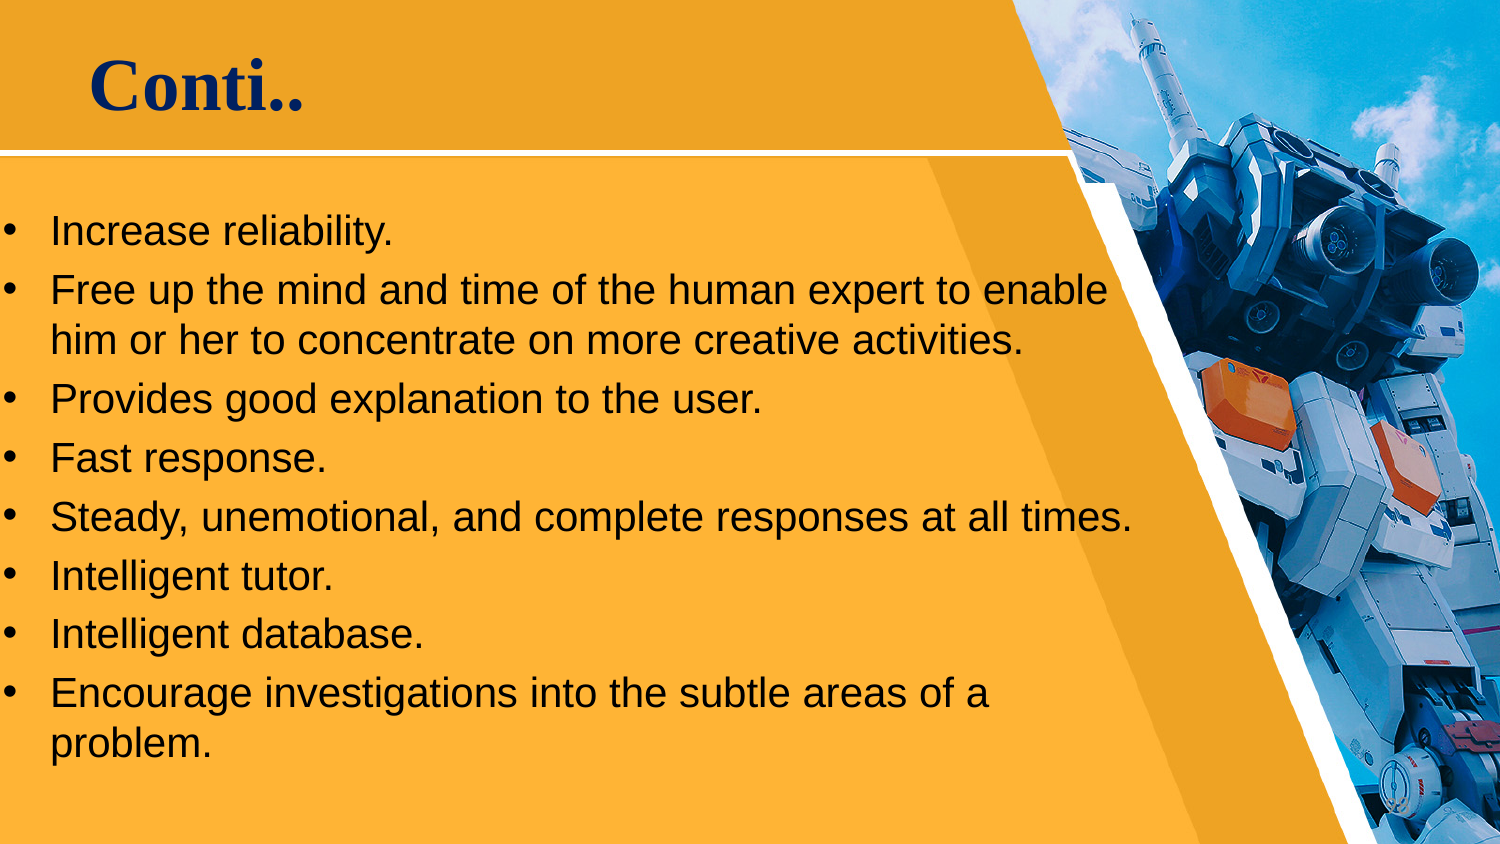

# Conti..
Increase reliability.
Free up the mind and time of the human expert to enable him or her to concentrate on more creative activities.
Provides good explanation to the user.
Fast response.
Steady, unemotional, and complete responses at all times.
Intelligent tutor.
Intelligent database.
Encourage investigations into the subtle areas of a problem.

98